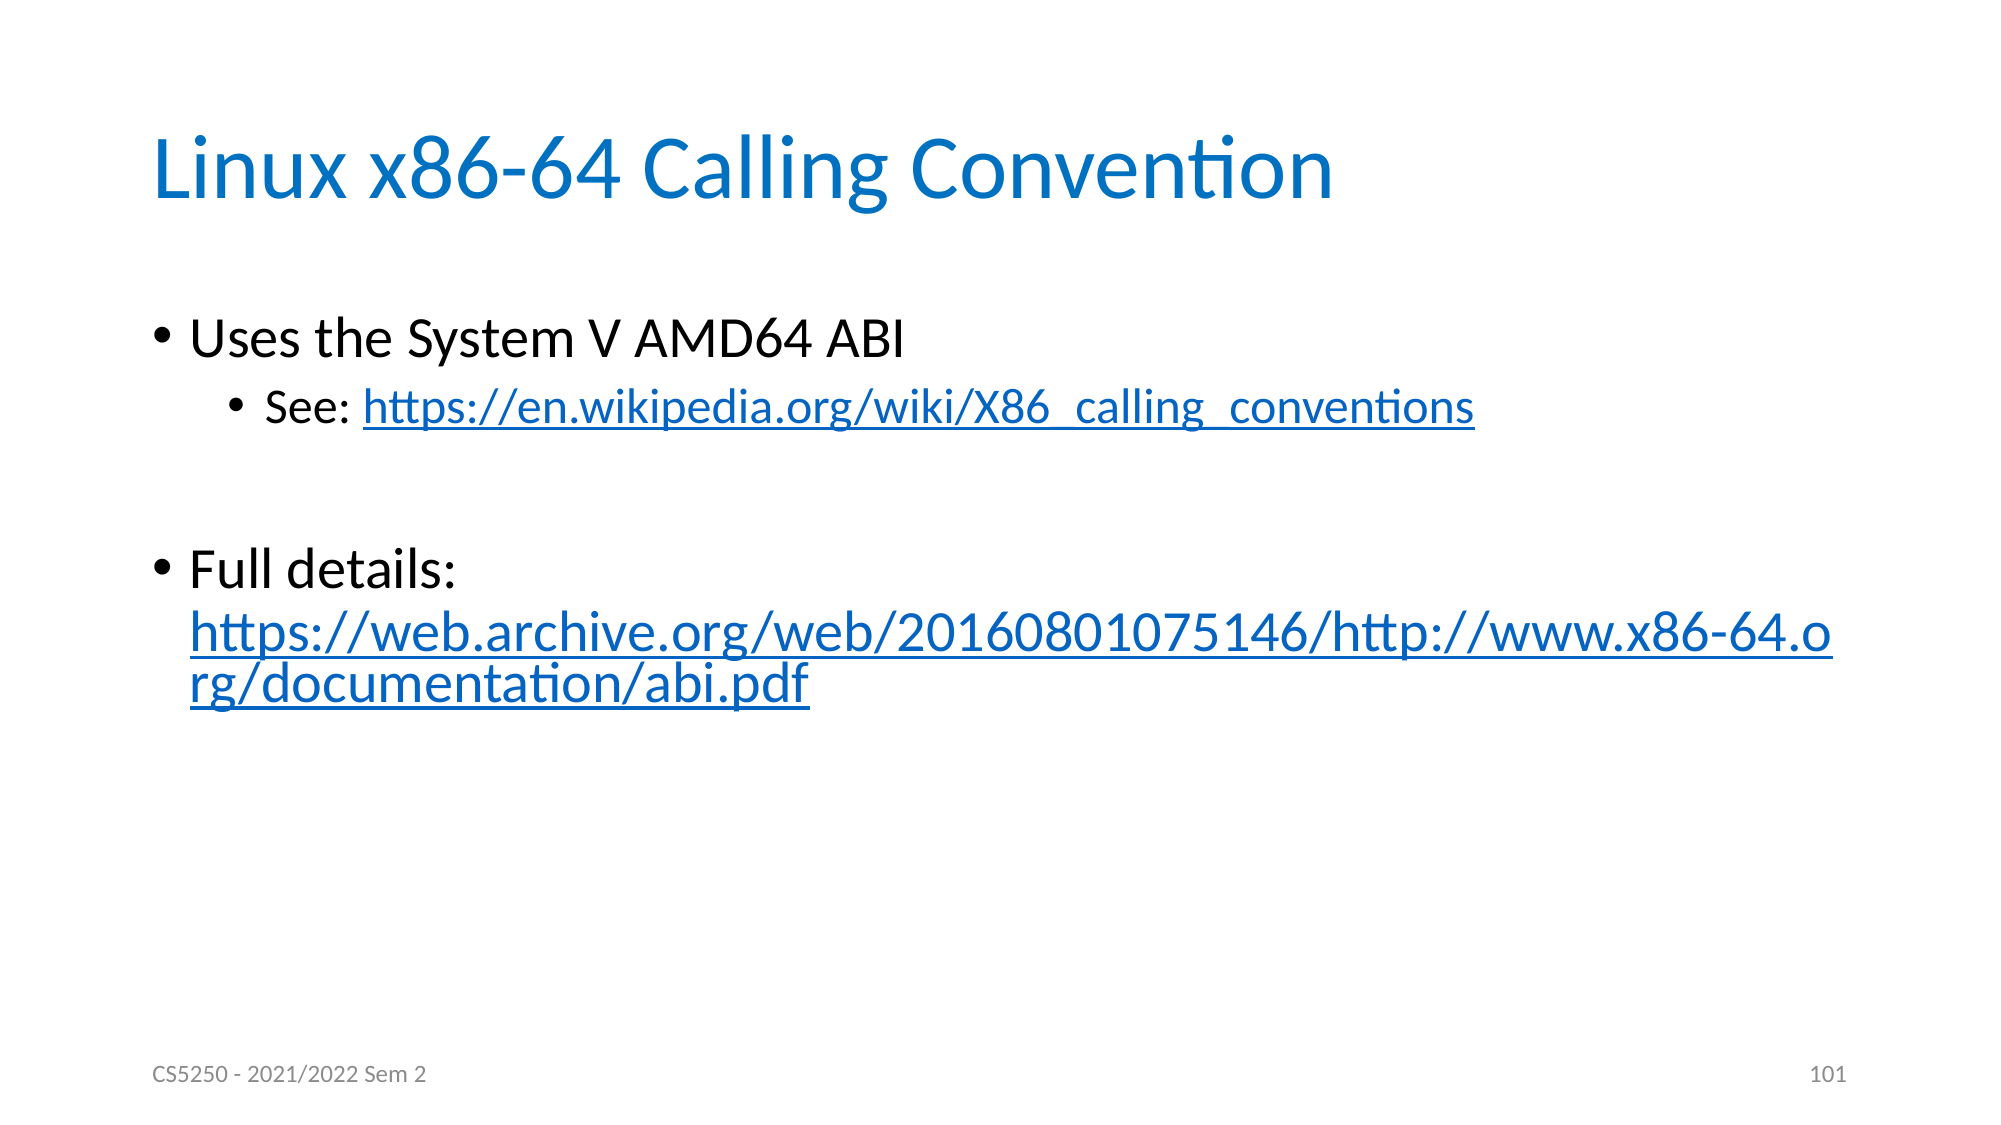

# Linux x86-64 Calling Convention
Uses the System V AMD64 ABI
See: https://en.wikipedia.org/wiki/X86_calling_conventions

Full details: https://web.archive.org/web/20160801075146/http://www.x86-64.org/documentation/abi.pdf

CS5250 - 2021/2022 Sem 2
101